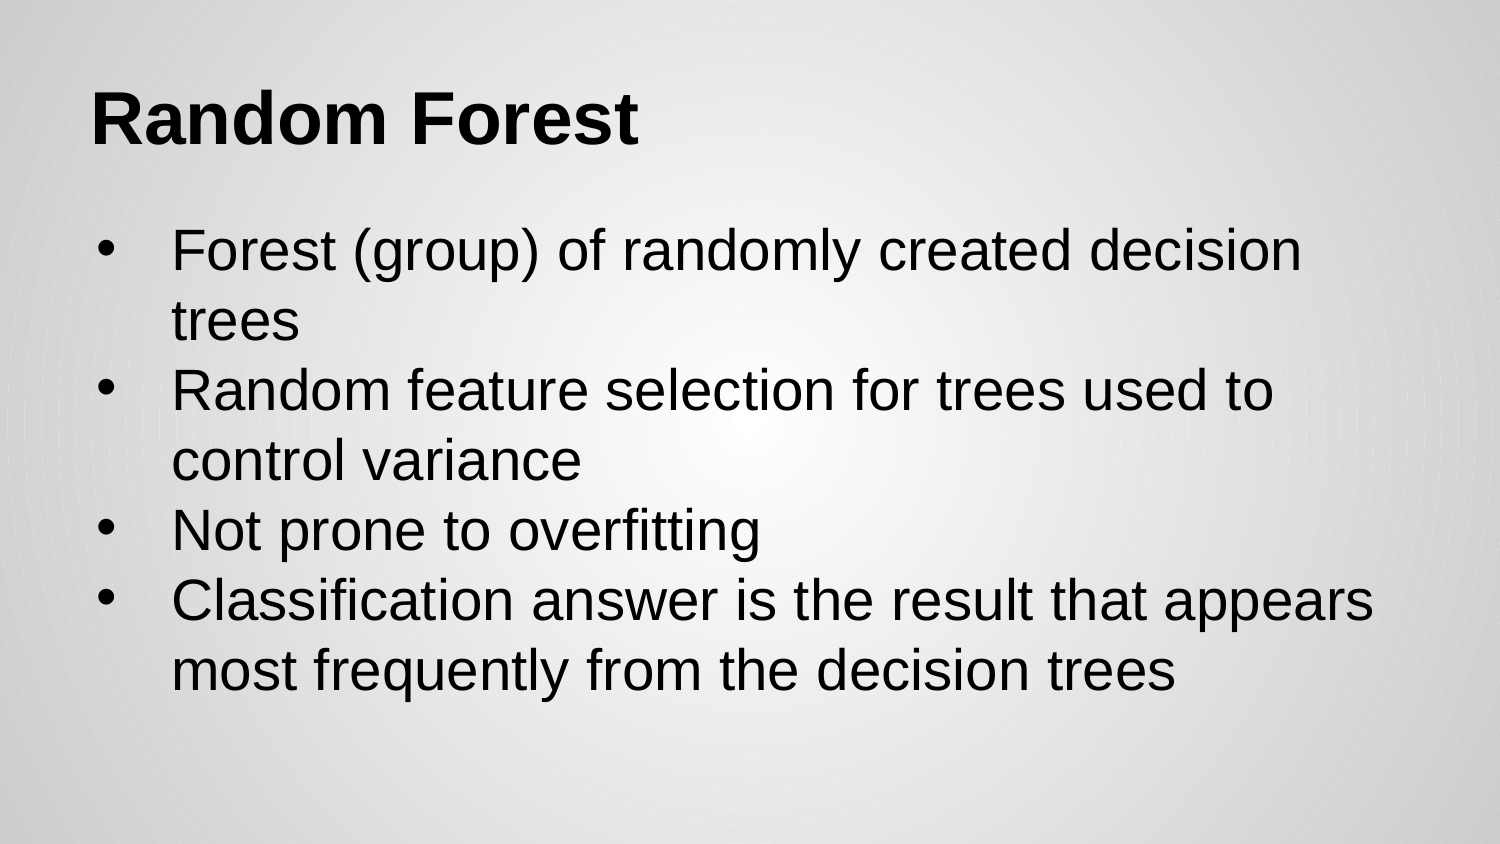

# Random Forest
Forest (group) of randomly created decision trees
Random feature selection for trees used to control variance
Not prone to overfitting
Classification answer is the result that appears most frequently from the decision trees